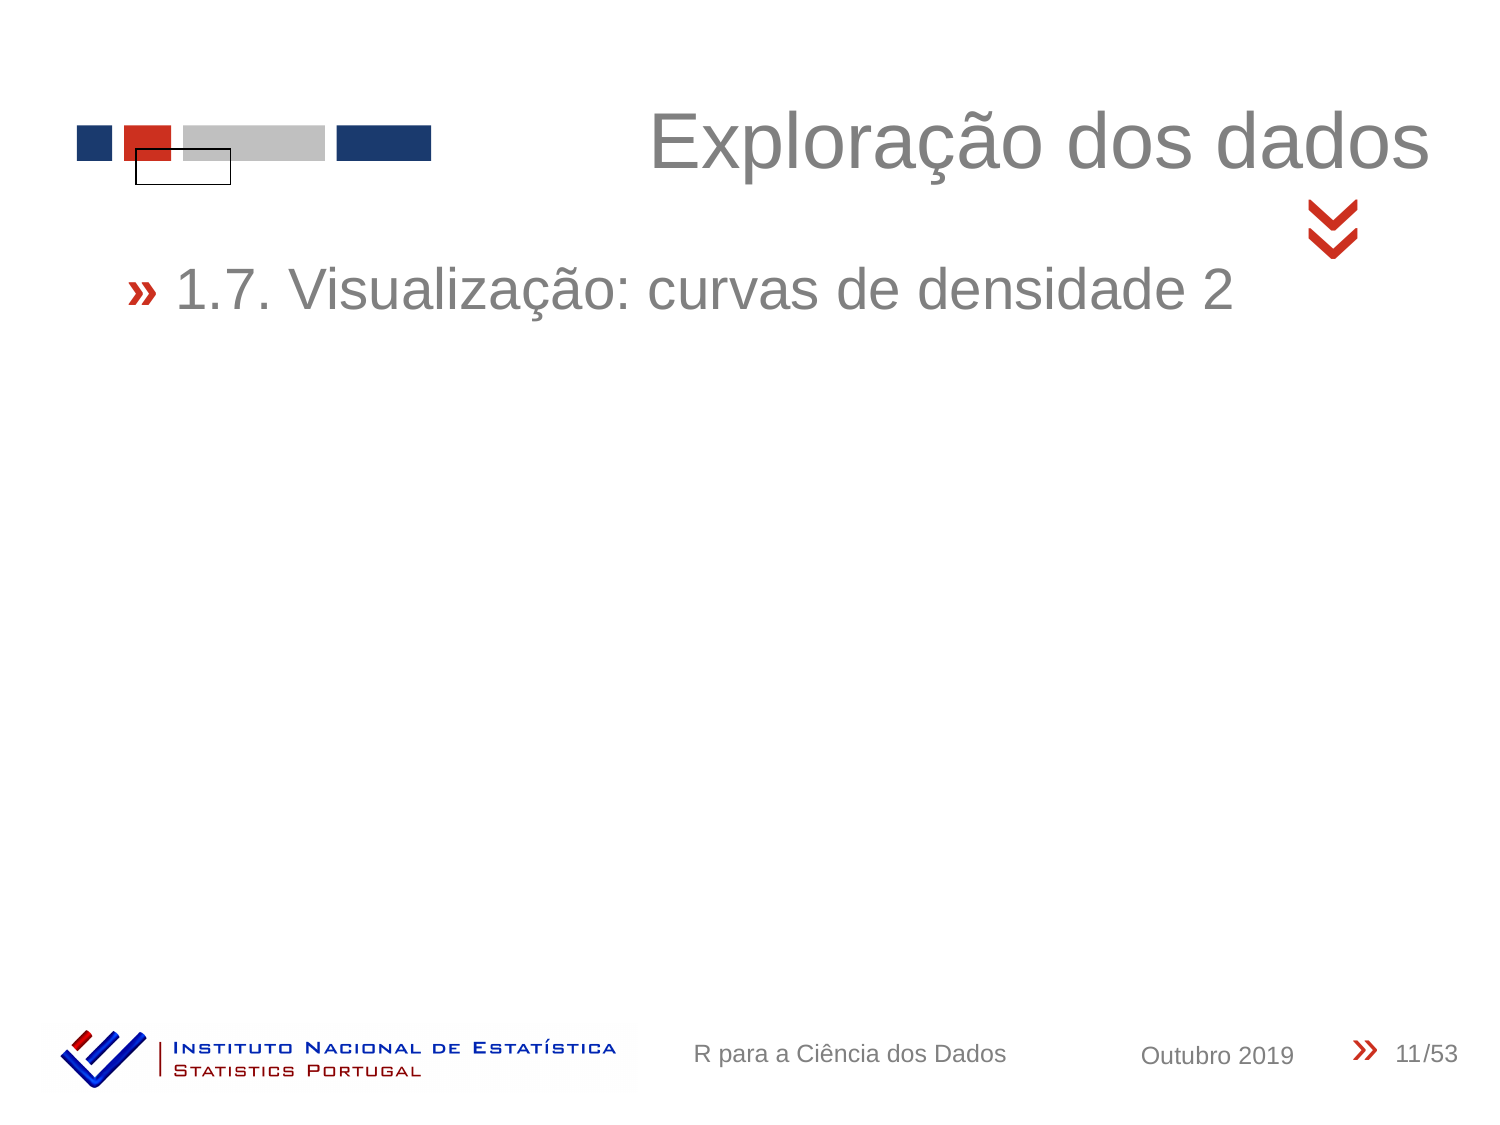

Exploração dos dados
«
» 1.7. Visualização: curvas de densidade 2
11